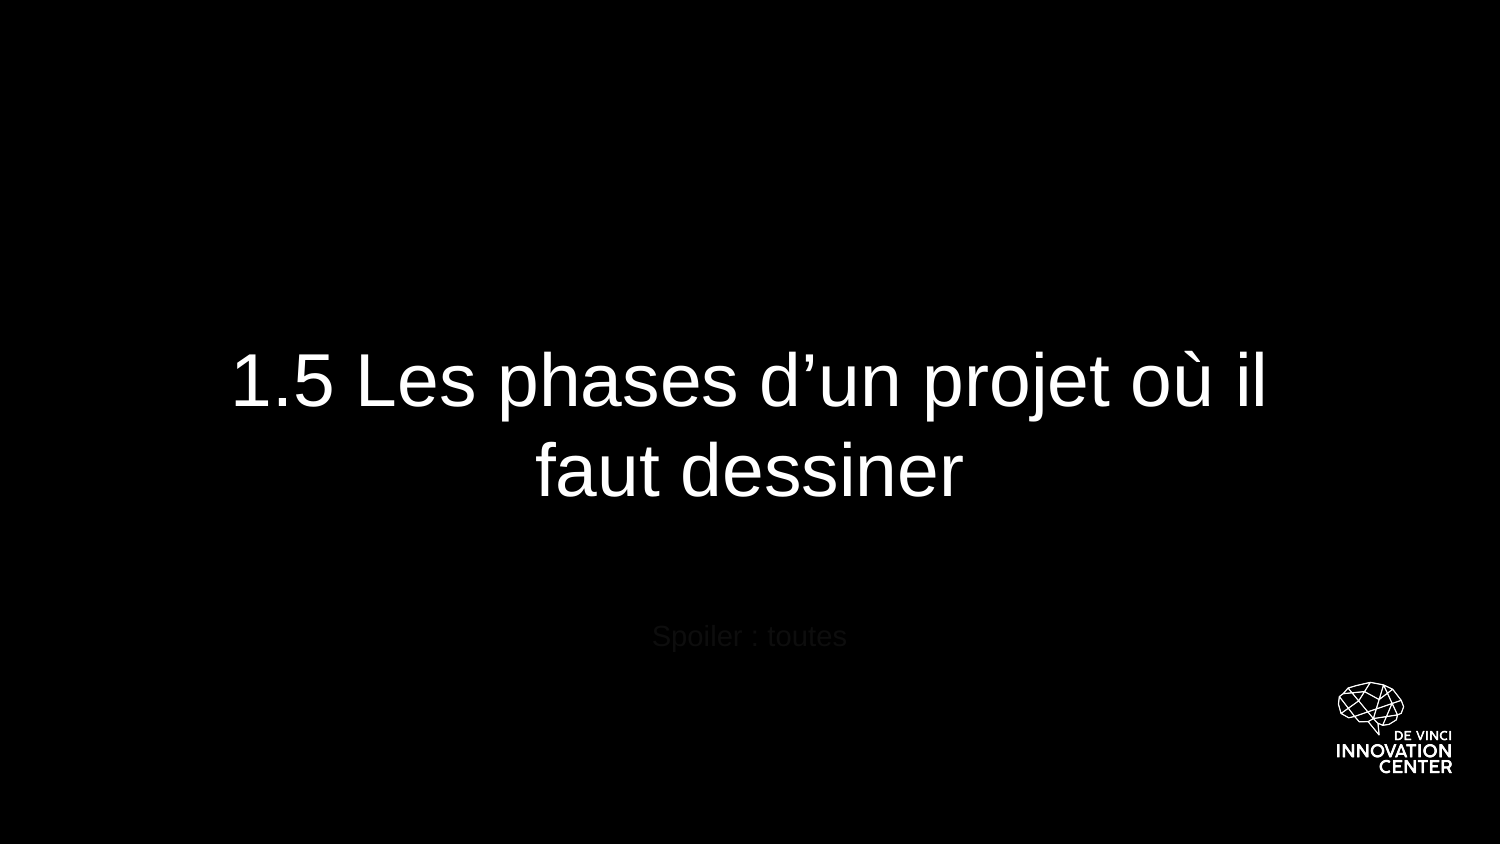

# 1.5 Les phases d’un projet où il faut dessiner
Spoiler : toutes